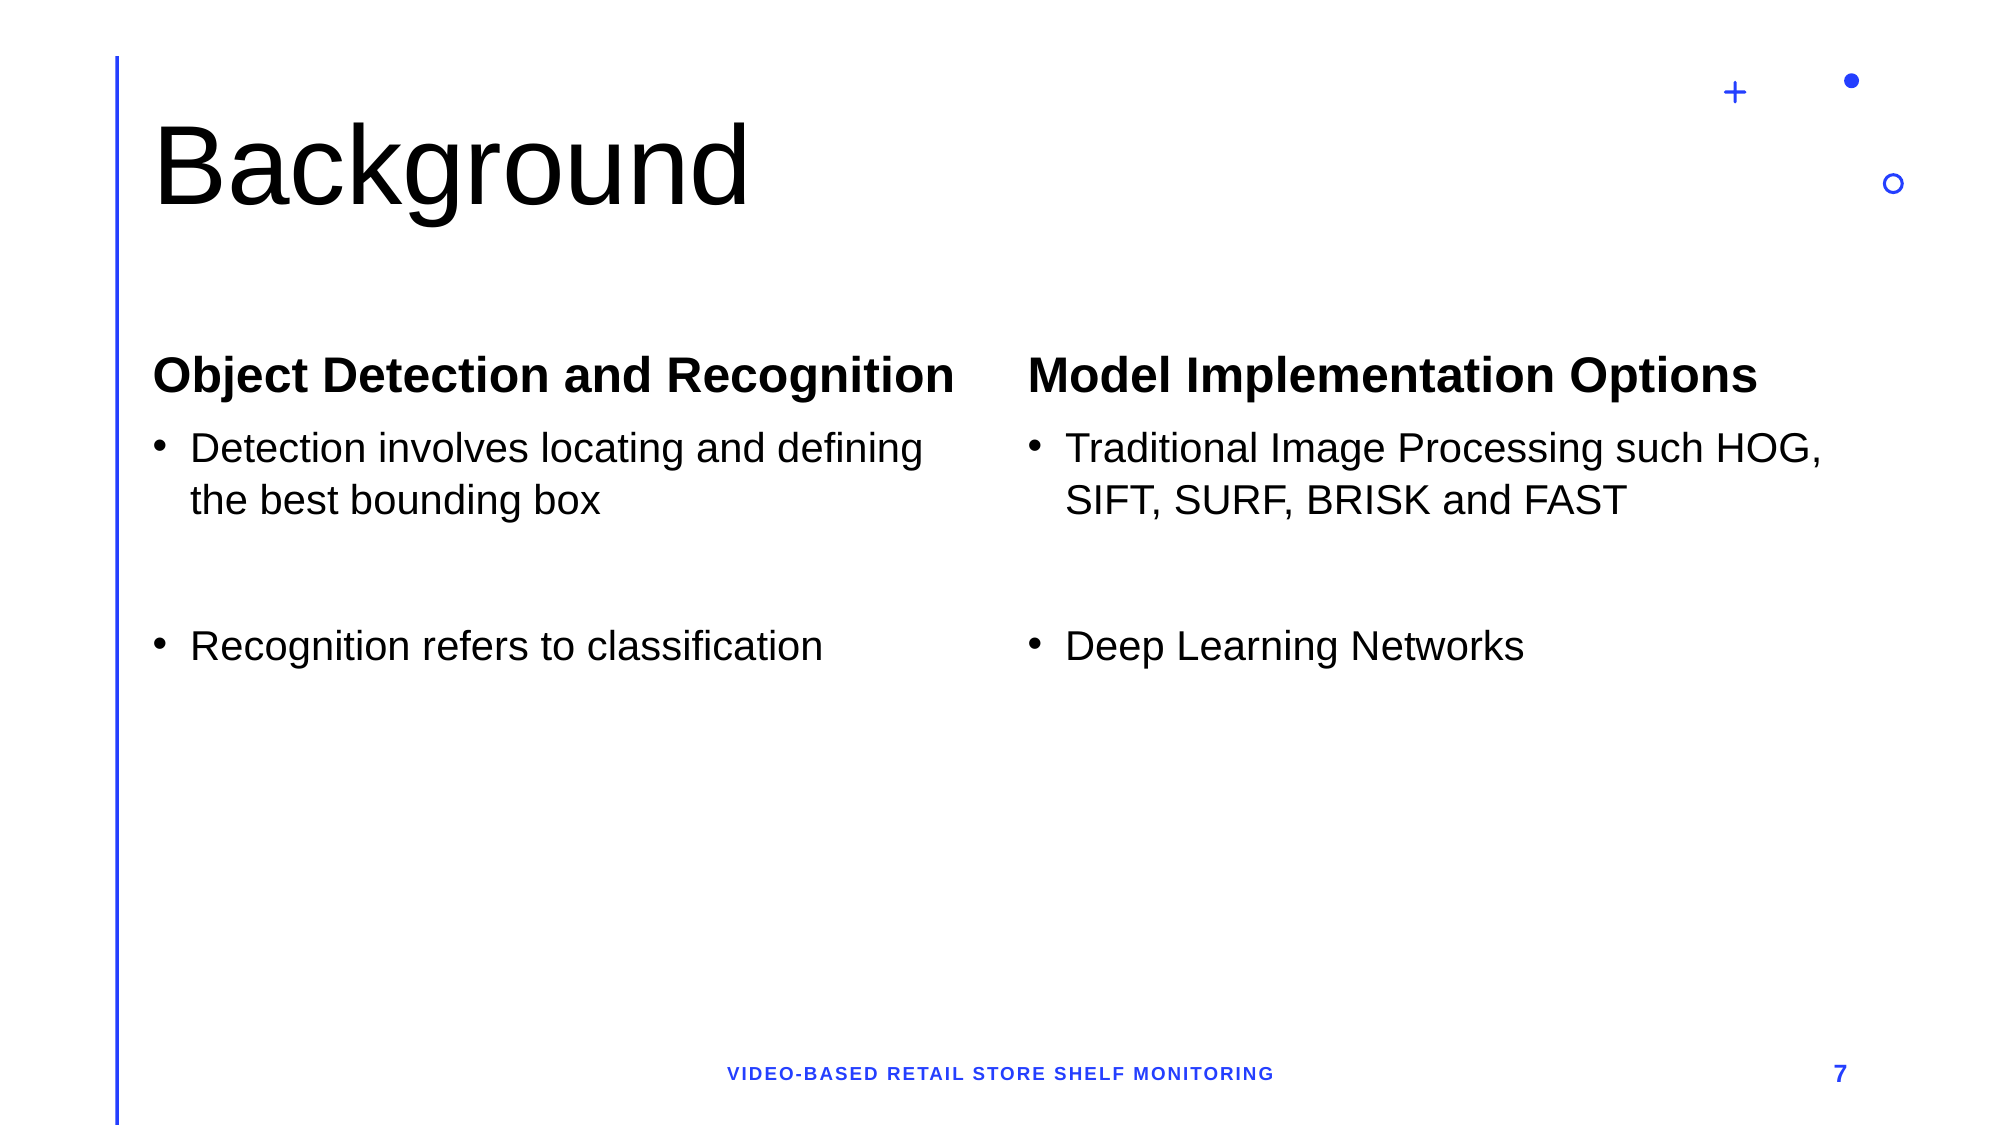

# Background
Object Detection and Recognition
Model Implementation Options
Detection involves locating and defining the best bounding box

Recognition refers to classification
Traditional Image Processing such HOG, SIFT, SURF, BRISK and FAST

Deep Learning Networks
Video-based Retail Store Shelf Monitoring
7